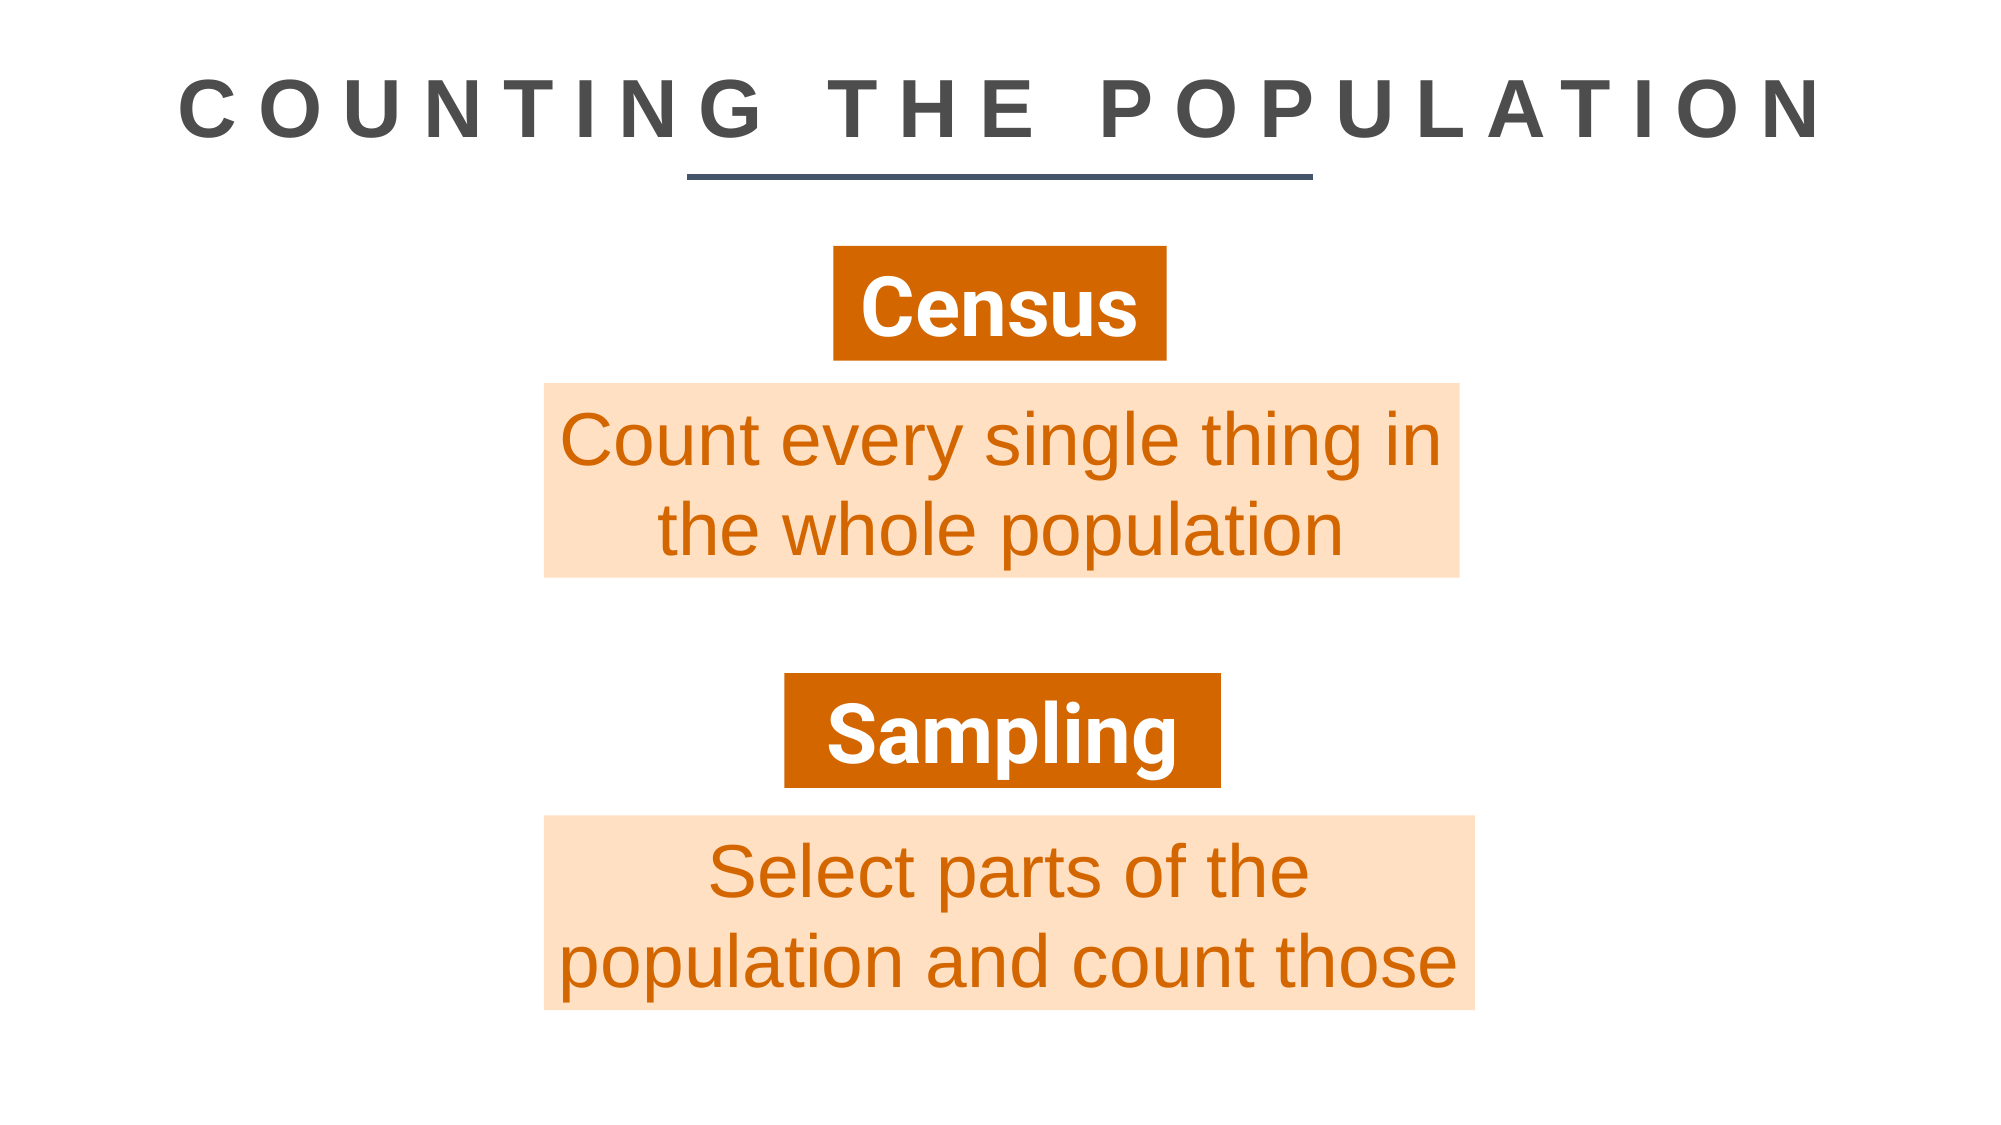

# COUNTING THE POPULATION
Census
Count every single thing in the whole population
Sampling
Select parts of the population and count those